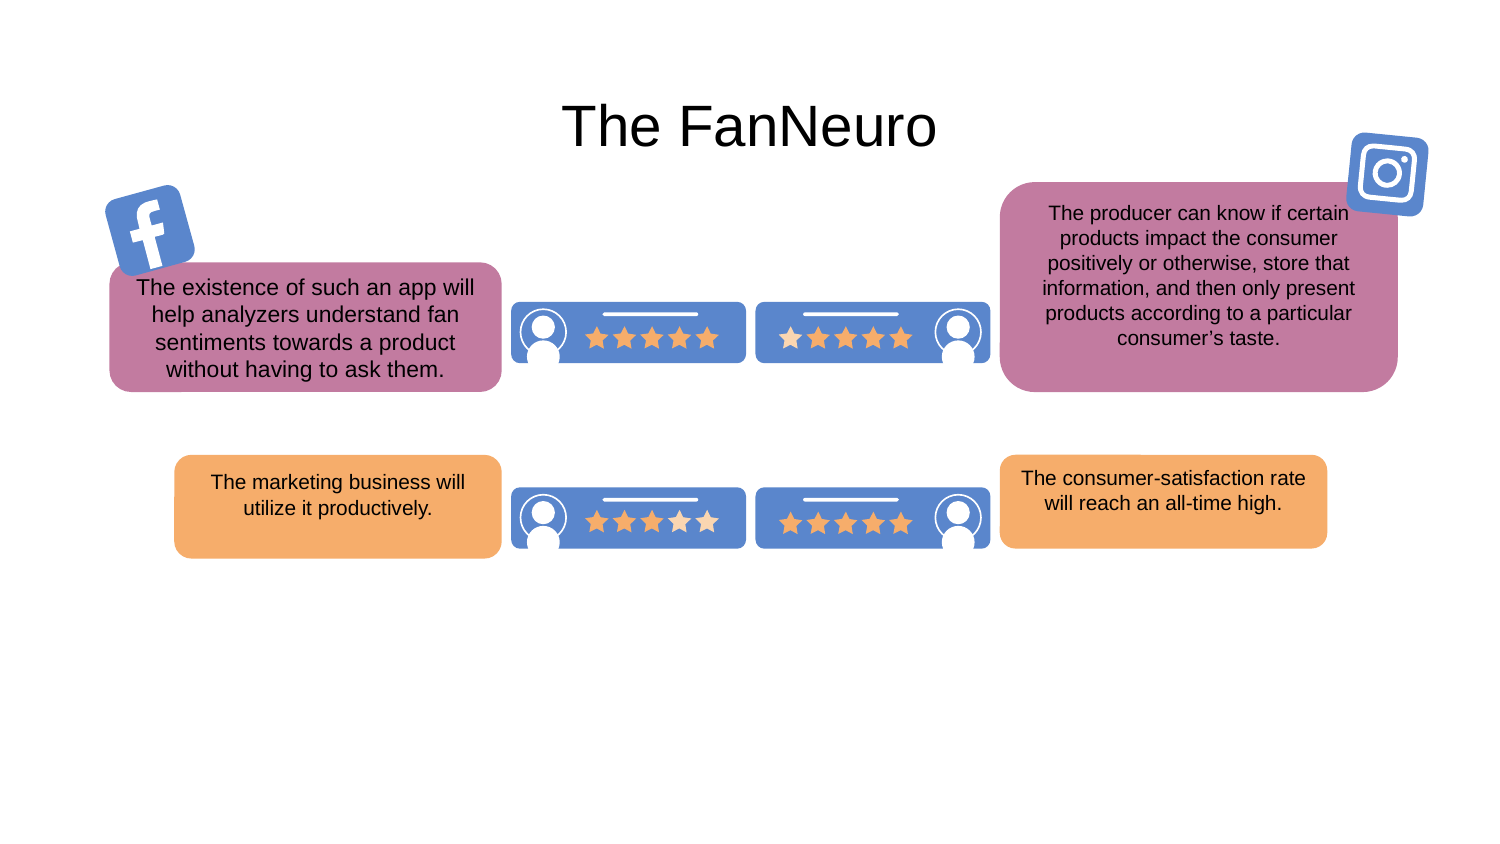

# The FanNeuro

The producer can know if certain products impact the consumer positively or otherwise, store that information, and then only present products according to a particular consumer’s taste.

The existence of such an app will help analyzers understand fan sentiments towards a product without having to ask them.

The marketing business will utilize it productively.

The consumer-satisfaction rate will reach an all-time high.